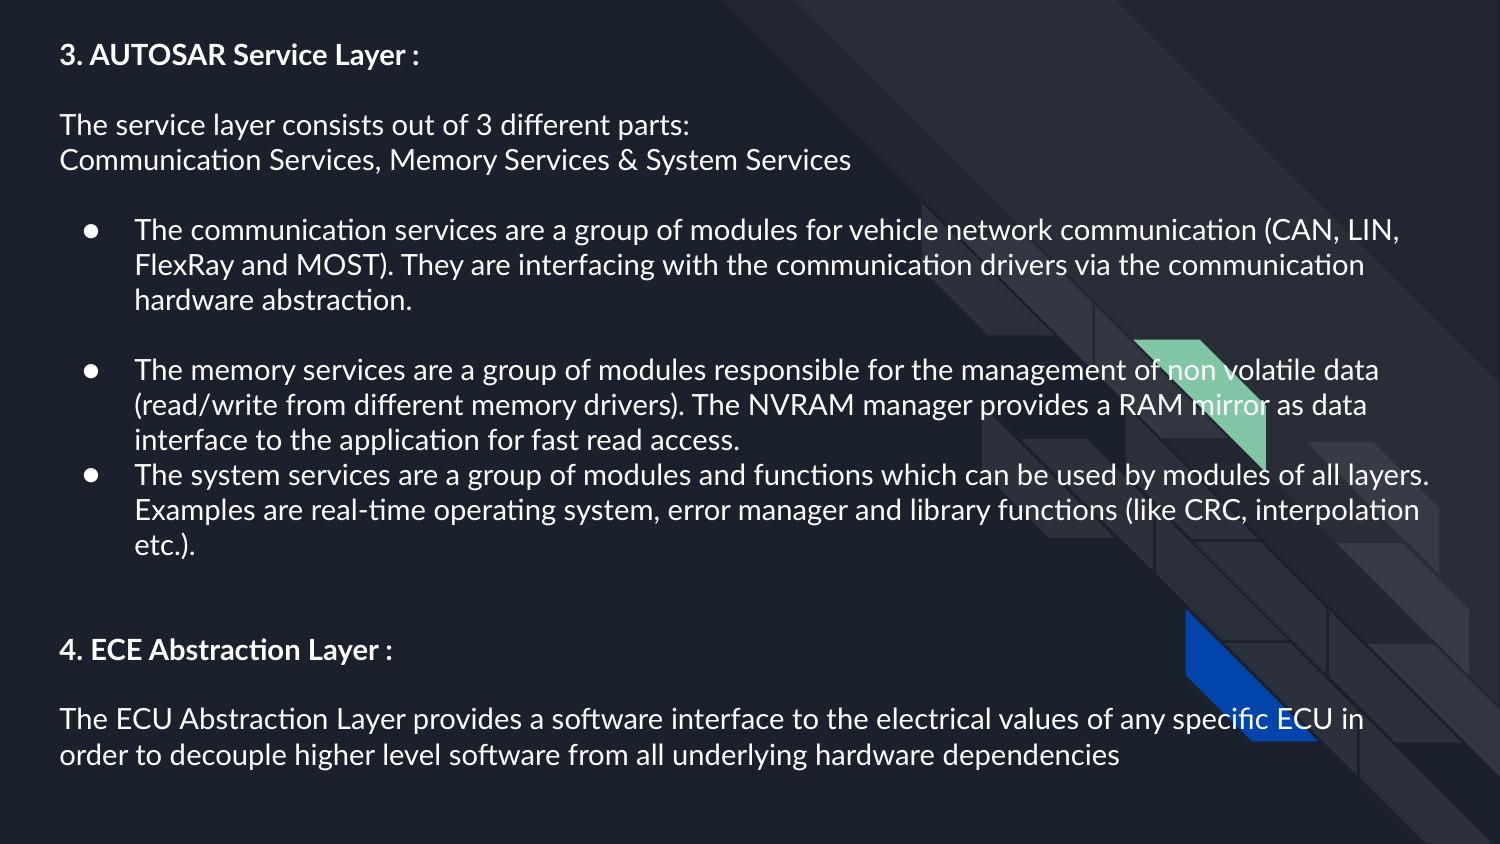

# 3. AUTOSAR Service Layer :

The service layer consists out of 3 different parts:
Communication Services, Memory Services & System Services

The communication services are a group of modules for vehicle network communication (CAN, LIN, FlexRay and MOST). They are interfacing with the communication drivers via the communication hardware abstraction.

The memory services are a group of modules responsible for the management of non volatile data (read/write from different memory drivers). The NVRAM manager provides a RAM mirror as data interface to the application for fast read access.
The system services are a group of modules and functions which can be used by modules of all layers. Examples are real-time operating system, error manager and library functions (like CRC, interpolation etc.).

4. ECE Abstraction Layer :

The ECU Abstraction Layer provides a software interface to the electrical values of any specific ECU in order to decouple higher level software from all underlying hardware dependencies